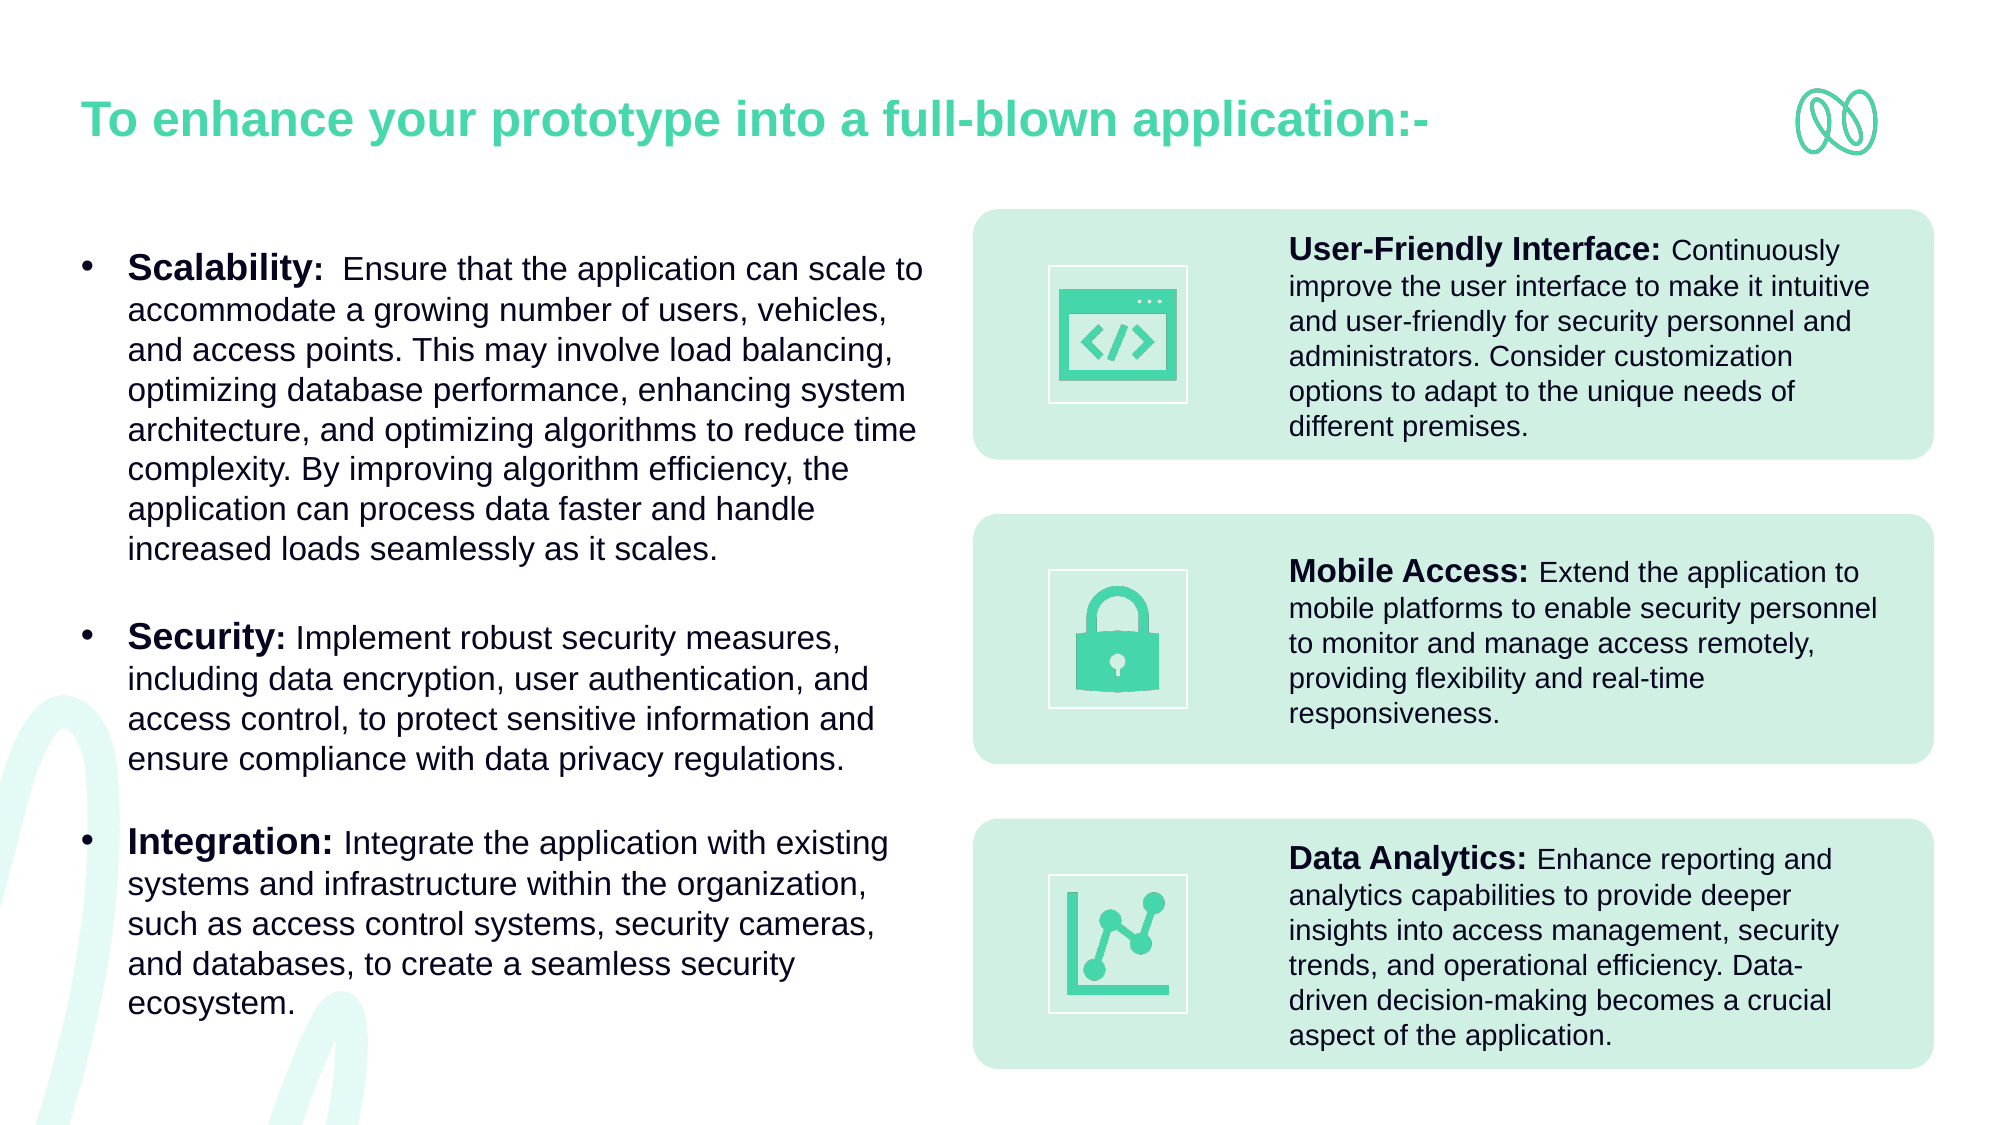

To enhance your prototype into a full-blown application:-
User-Friendly Interface: Continuously improve the user interface to make it intuitive and user-friendly for security personnel and administrators. Consider customization options to adapt to the unique needs of different premises.
Mobile Access: Extend the application to mobile platforms to enable security personnel to monitor and manage access remotely, providing flexibility and real-time responsiveness.
Data Analytics: Enhance reporting and analytics capabilities to provide deeper insights into access management, security trends, and operational efficiency. Data-driven decision-making becomes a crucial aspect of the application.
Scalability:  Ensure that the application can scale to accommodate a growing number of users, vehicles, and access points. This may involve load balancing, optimizing database performance, enhancing system architecture, and optimizing algorithms to reduce time complexity. By improving algorithm efficiency, the application can process data faster and handle increased loads seamlessly as it scales.

Security: Implement robust security measures, including data encryption, user authentication, and access control, to protect sensitive information and ensure compliance with data privacy regulations.

Integration: Integrate the application with existing systems and infrastructure within the organization, such as access control systems, security cameras, and databases, to create a seamless security ecosystem.